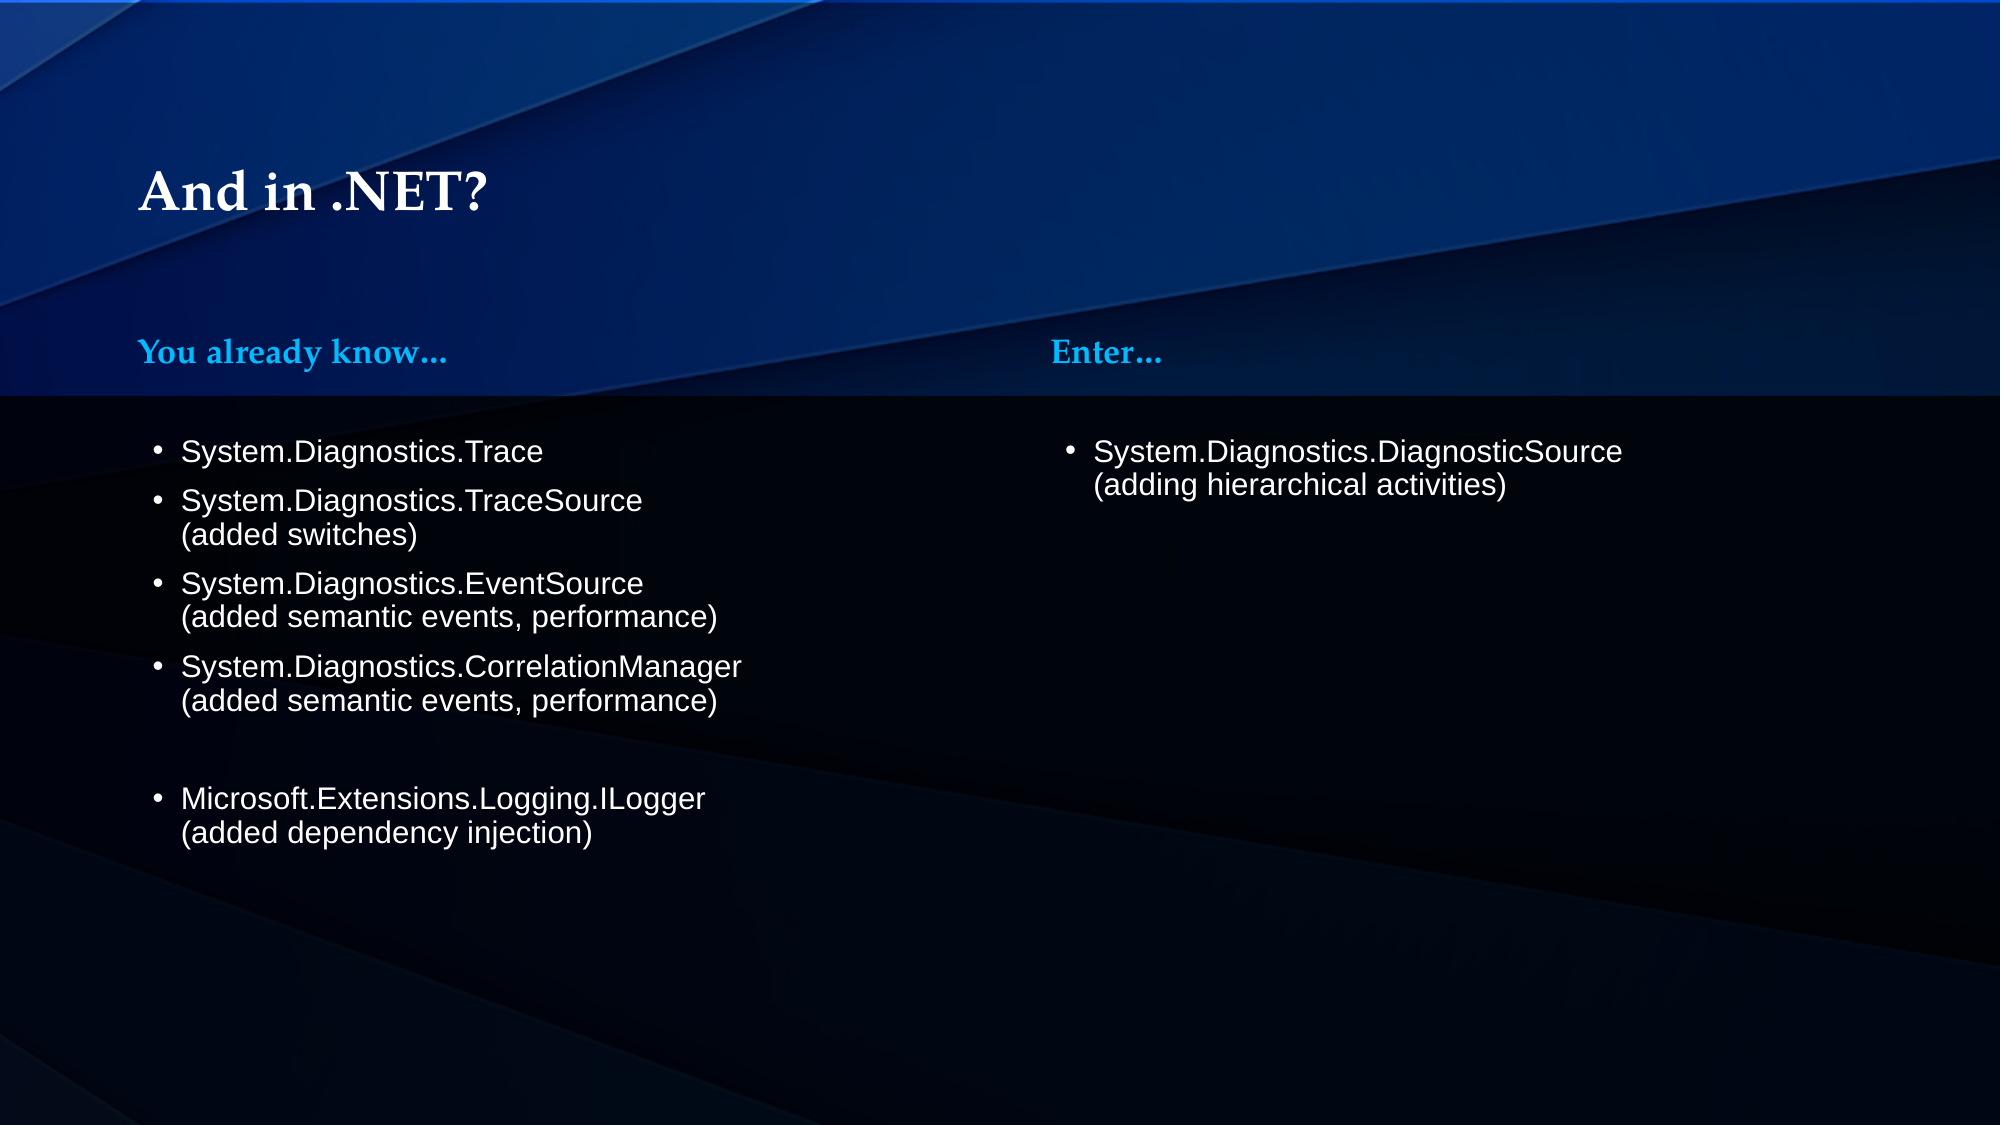

# And in .NET?
Enter…
You already know…
System.Diagnostics.Trace
System.Diagnostics.TraceSource
(added switches)
System.Diagnostics.EventSource
(added semantic events, performance)
System.Diagnostics.CorrelationManager
(added semantic events, performance)

Microsoft.Extensions.Logging.ILogger
(added dependency injection)

System.Diagnostics.DiagnosticSource
(adding hierarchical activities)